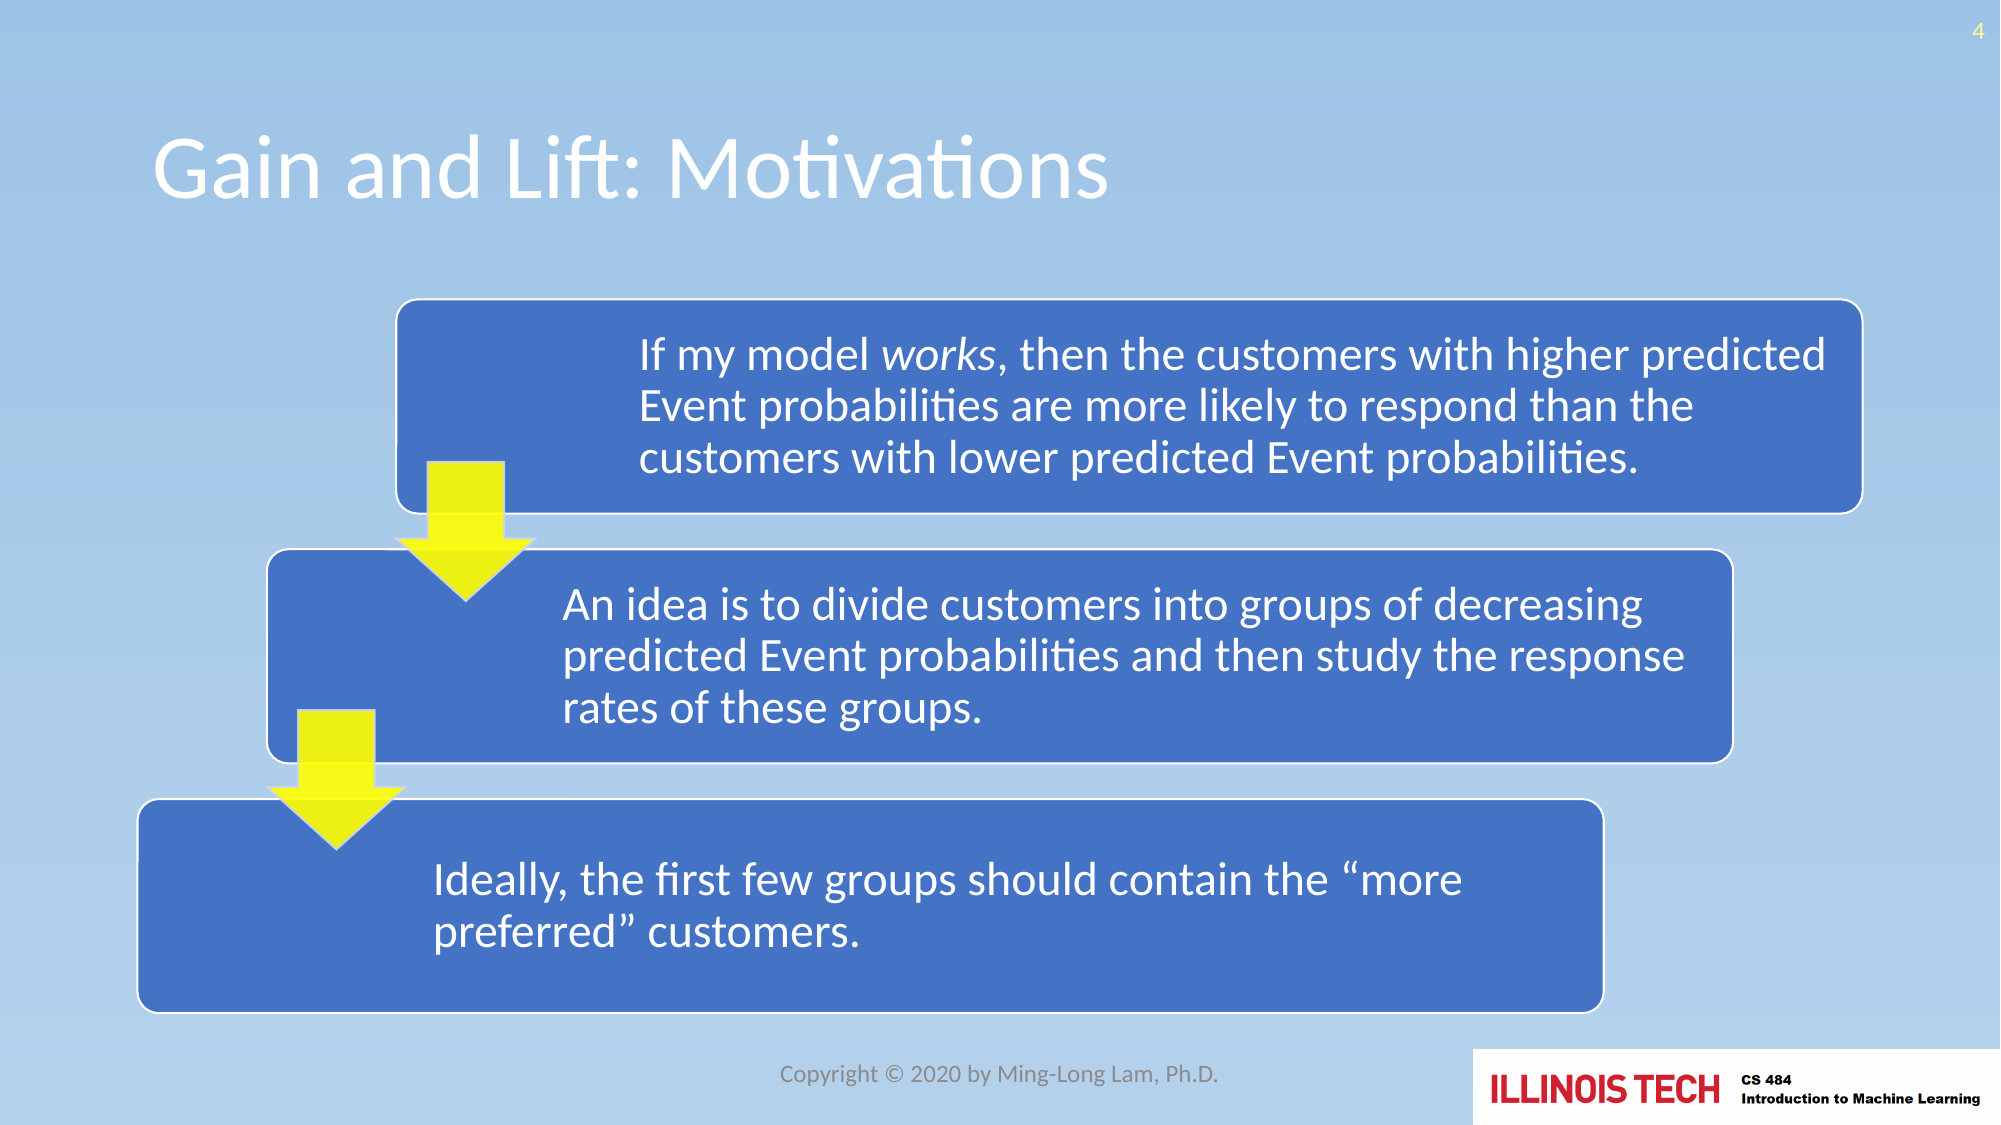

4
# Gain and Lift: Motivations
If my model works, then the customers with higher predicted Event probabilities are more likely to respond than the customers with lower predicted Event probabilities.
An idea is to divide customers into groups of decreasing predicted Event probabilities and then study the response rates of these groups.
Ideally, the first few groups should contain the “more preferred” customers.

Copyright © 2020 by Ming-Long Lam, Ph.D.